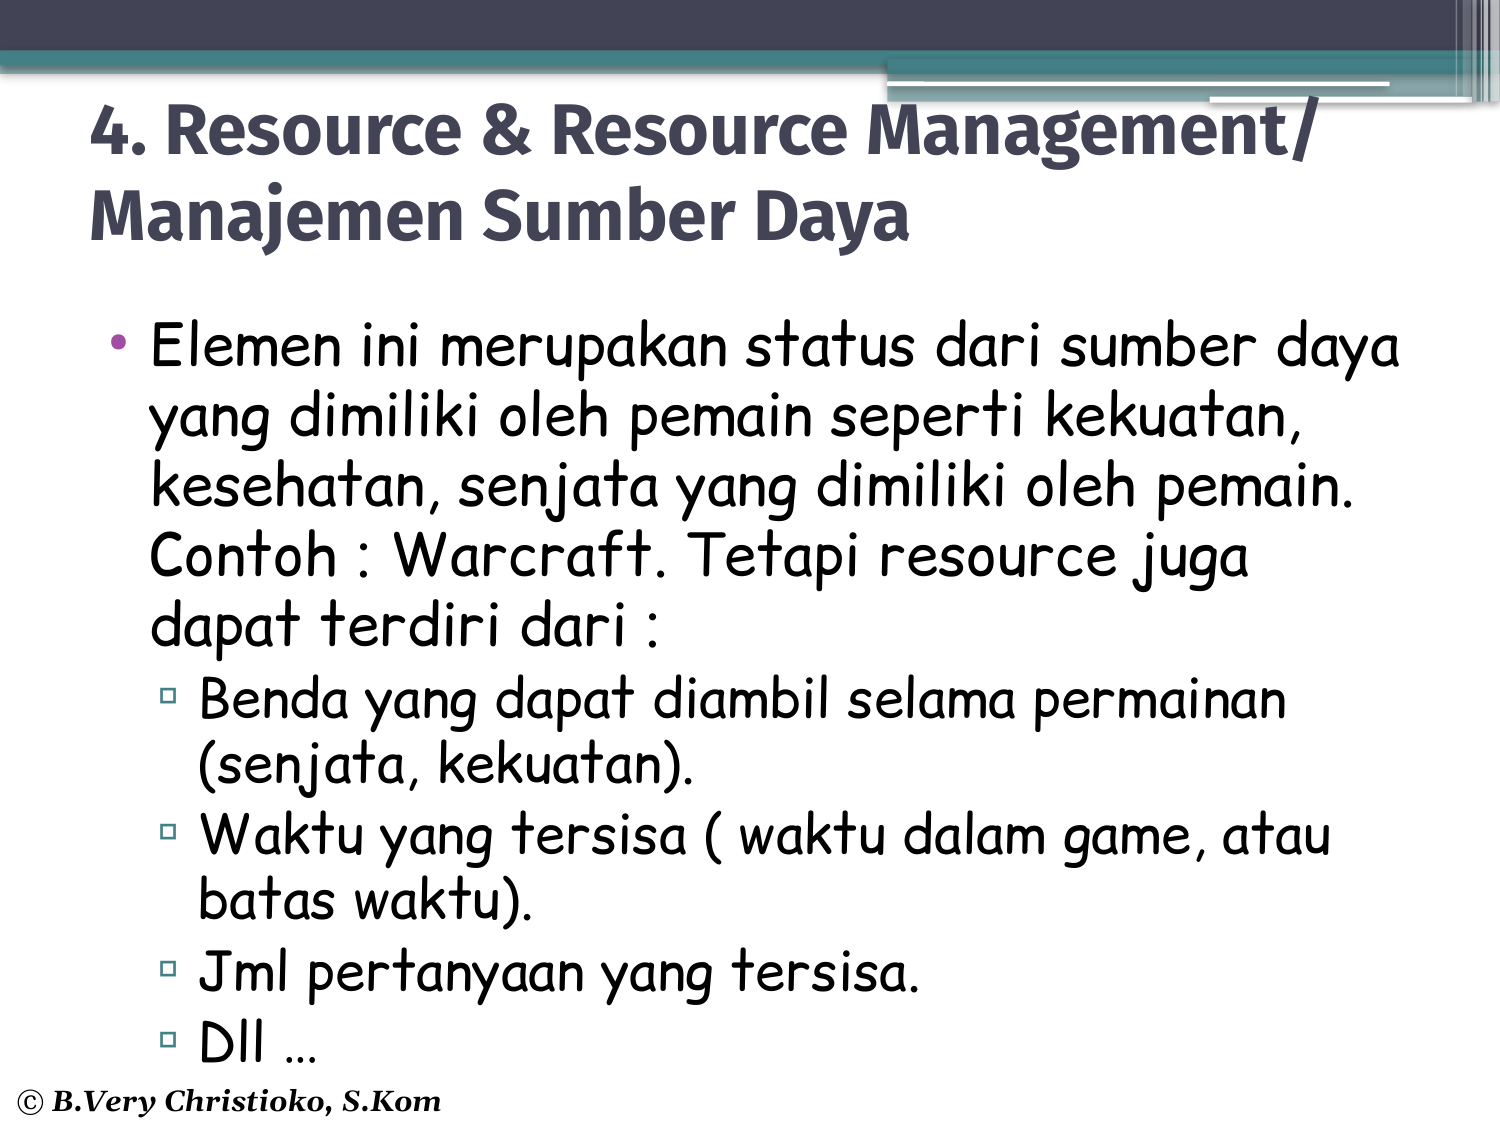

# 4. Resource & Resource Management/ Manajemen Sumber Daya
Elemen ini merupakan status dari sumber daya yang dimiliki oleh pemain seperti kekuatan, kesehatan, senjata yang dimiliki oleh pemain. Contoh : Warcraft. Tetapi resource juga dapat terdiri dari :
Benda yang dapat diambil selama permainan (senjata, kekuatan).
Waktu yang tersisa ( waktu dalam game, atau batas waktu).
Jml pertanyaan yang tersisa.
Dll …

© B.Very Christioko, S.Kom